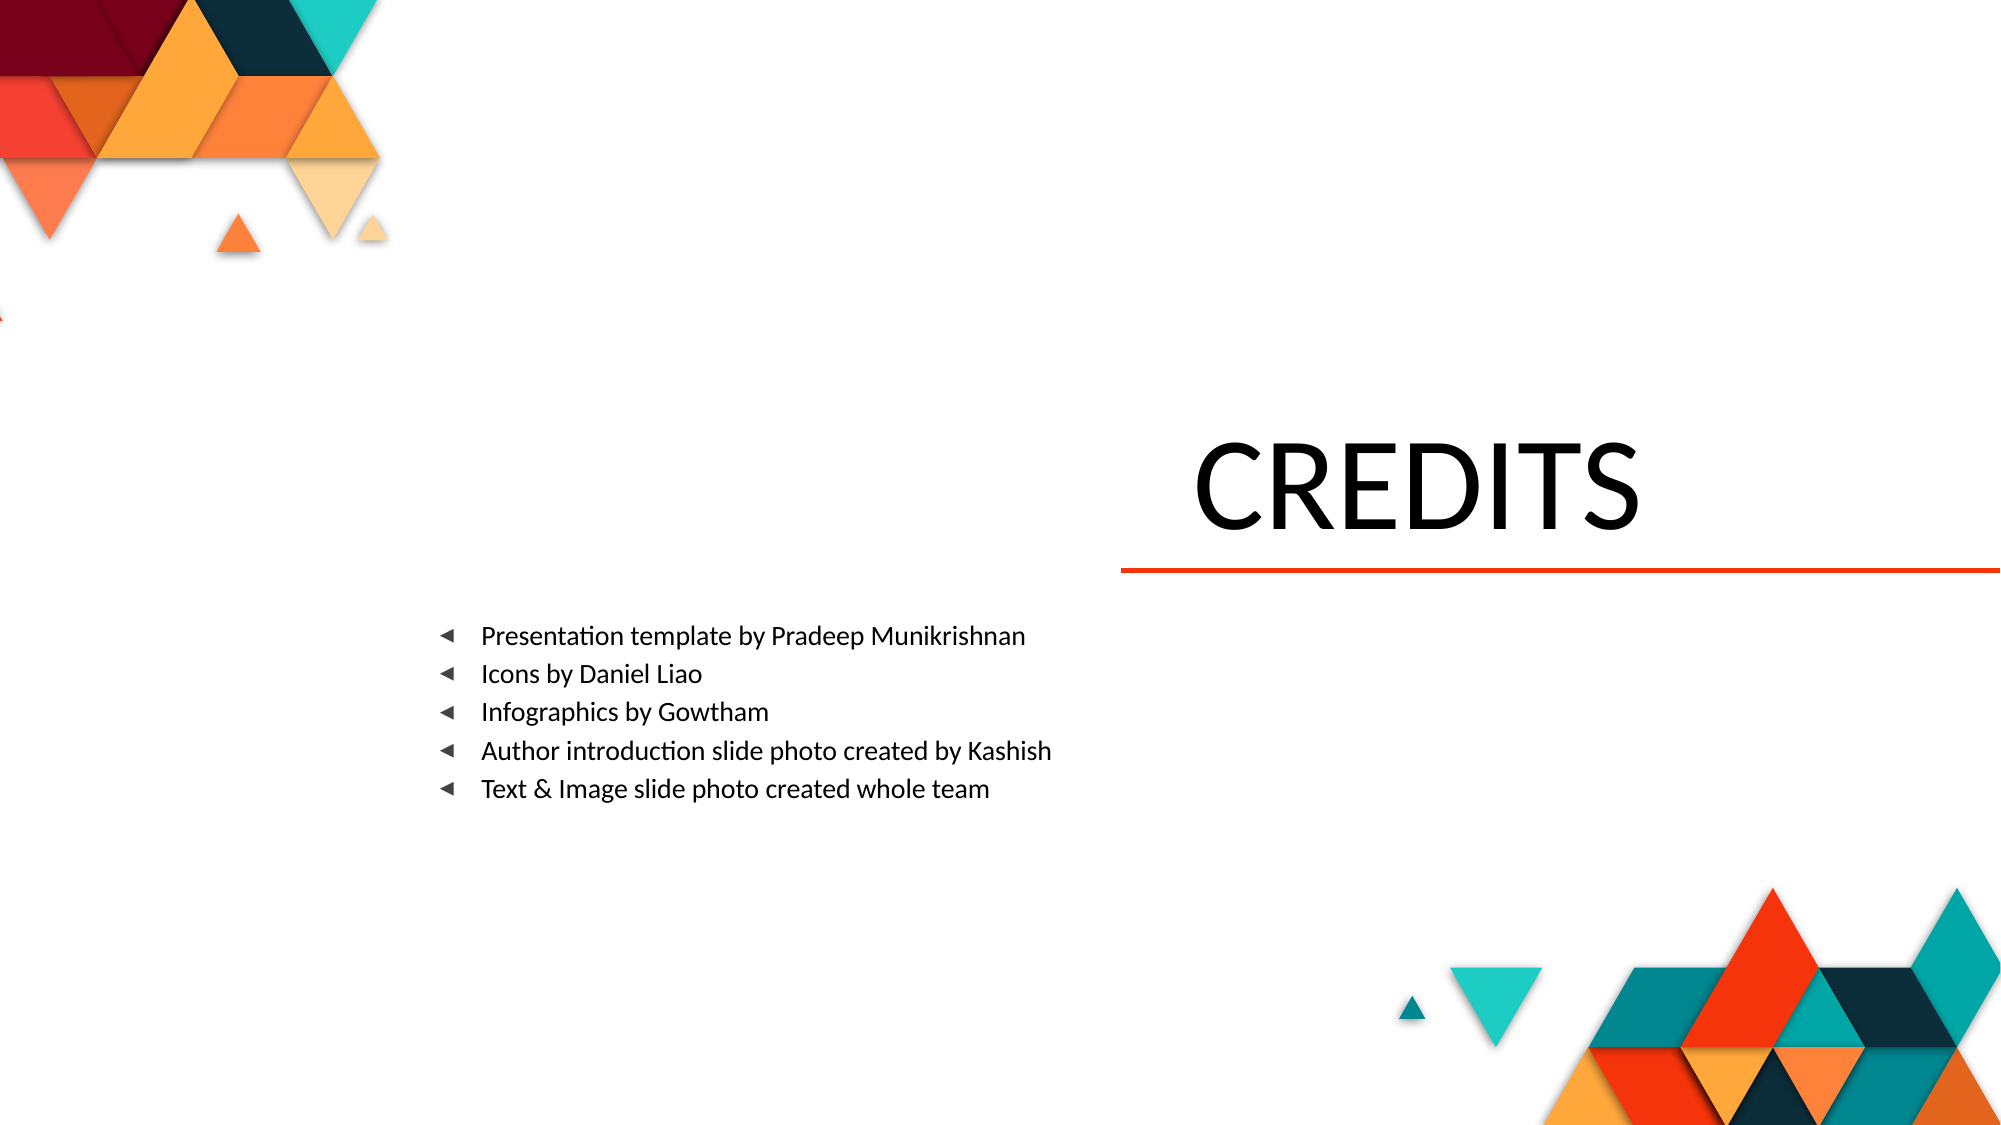

# CREDITS
Presentation template by Pradeep Munikrishnan
Icons by Daniel Liao
Infographics by Gowtham
Author introduction slide photo created by Kashish
Text & Image slide photo created whole team